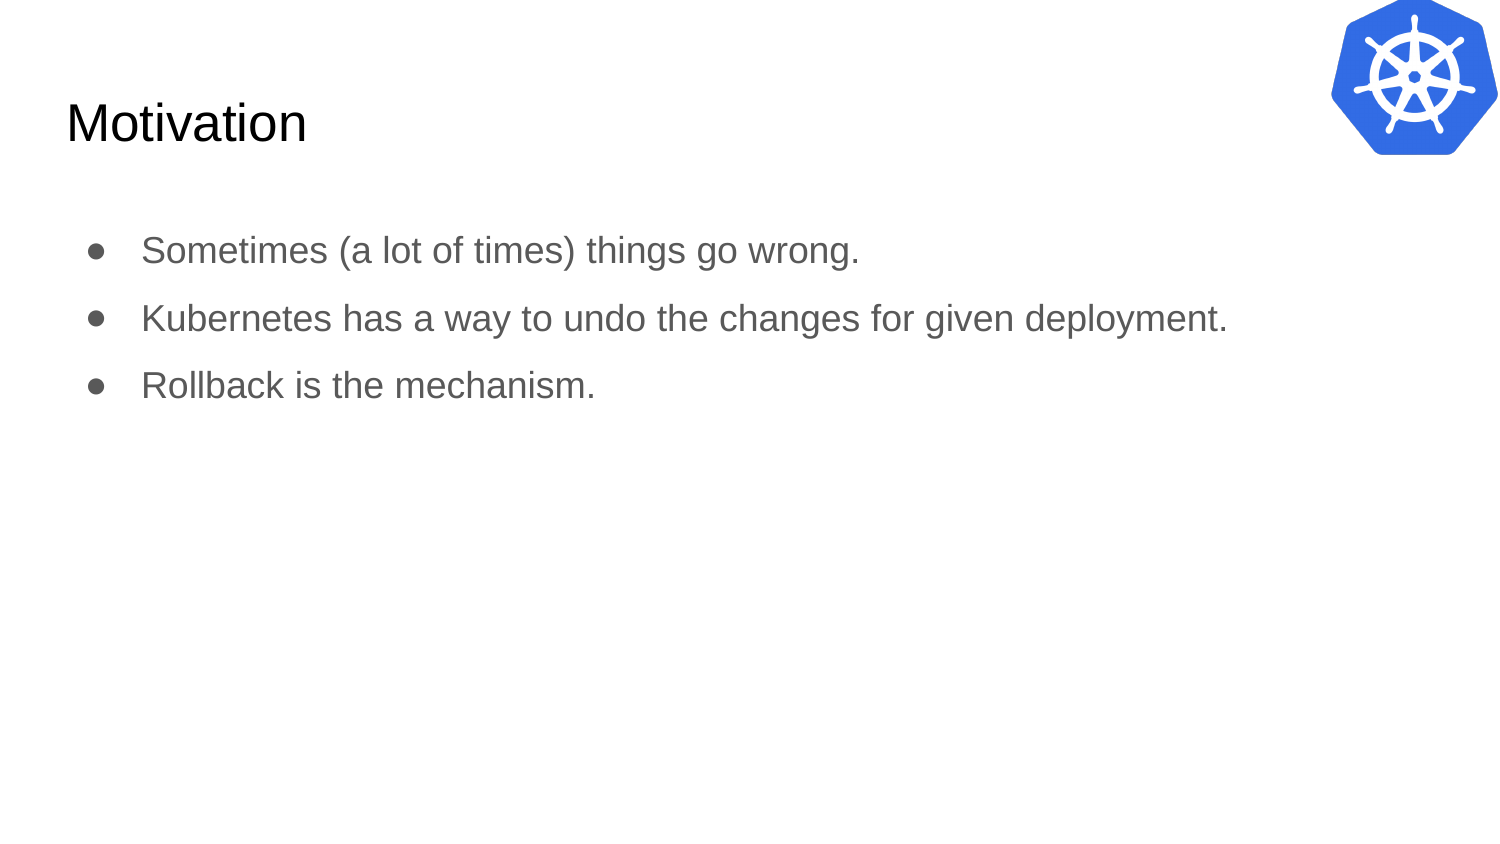

# Motivation
Sometimes (a lot of times) things go wrong.
Kubernetes has a way to undo the changes for given deployment.
Rollback is the mechanism.